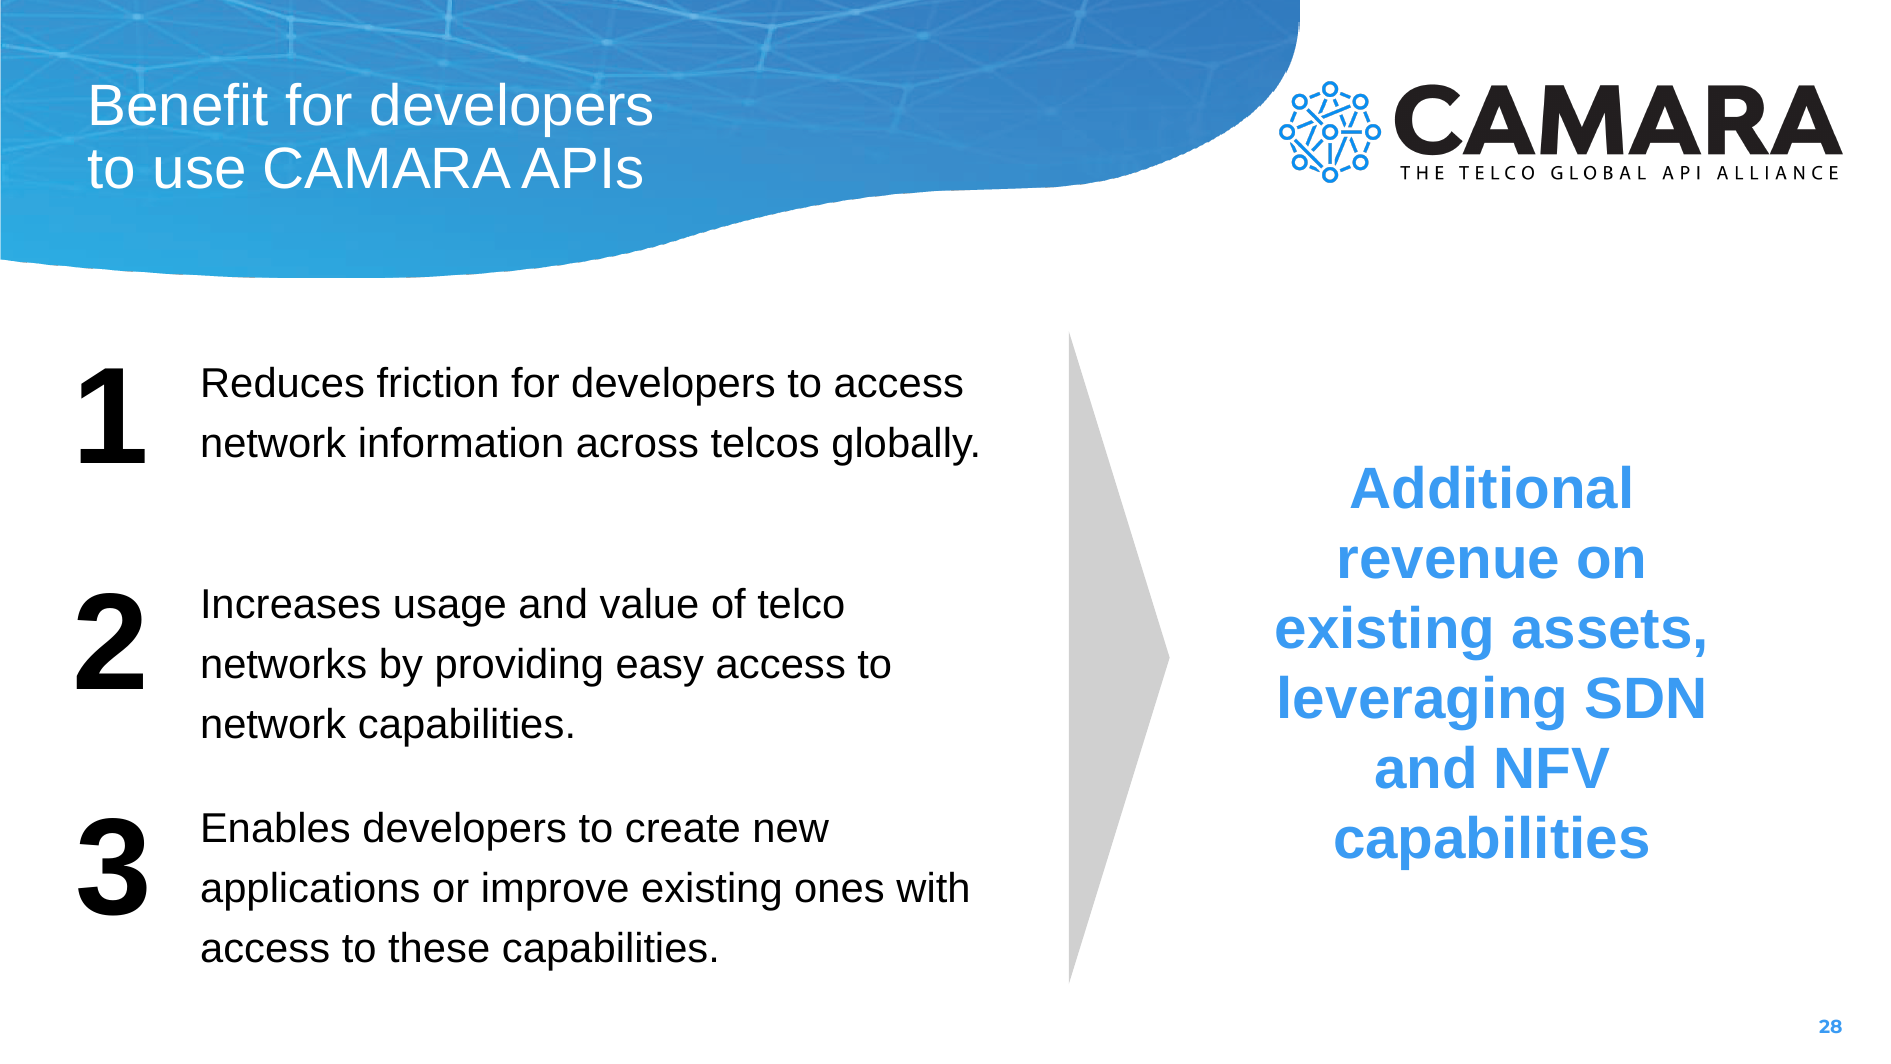

# Benefit for developers to use CAMARA APIs
1
Reduces friction for developers to access network information across telcos globally.
Additional revenue on existing assets, leveraging SDN and NFV capabilities
2
Increases usage and value of telco networks by providing easy access to network capabilities.

3
Enables developers to create new applications or improve existing ones with access to these capabilities.